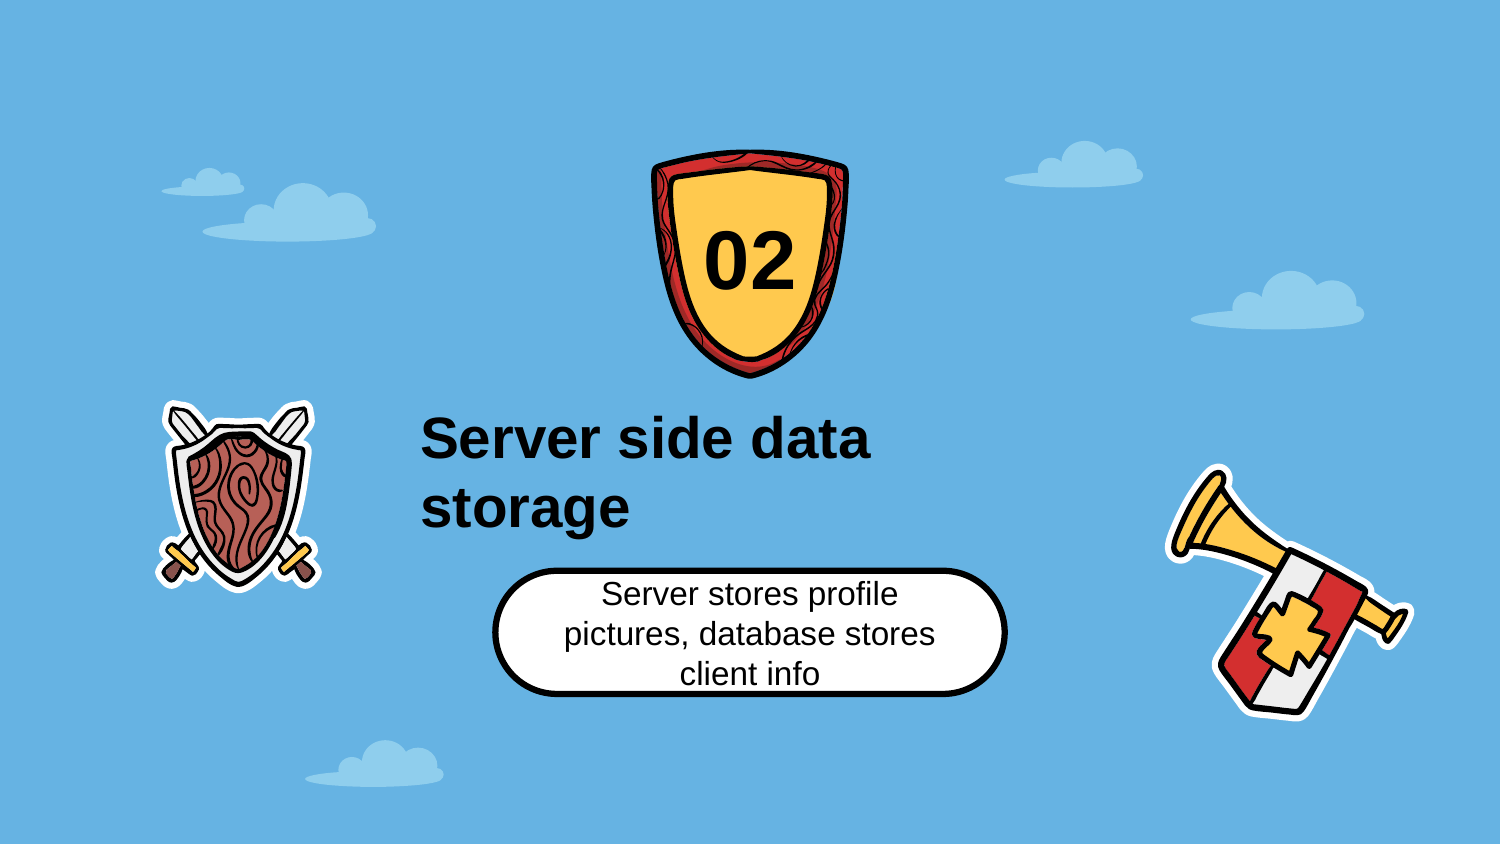

02

# Server side data storage

Server stores profile pictures, database stores client info